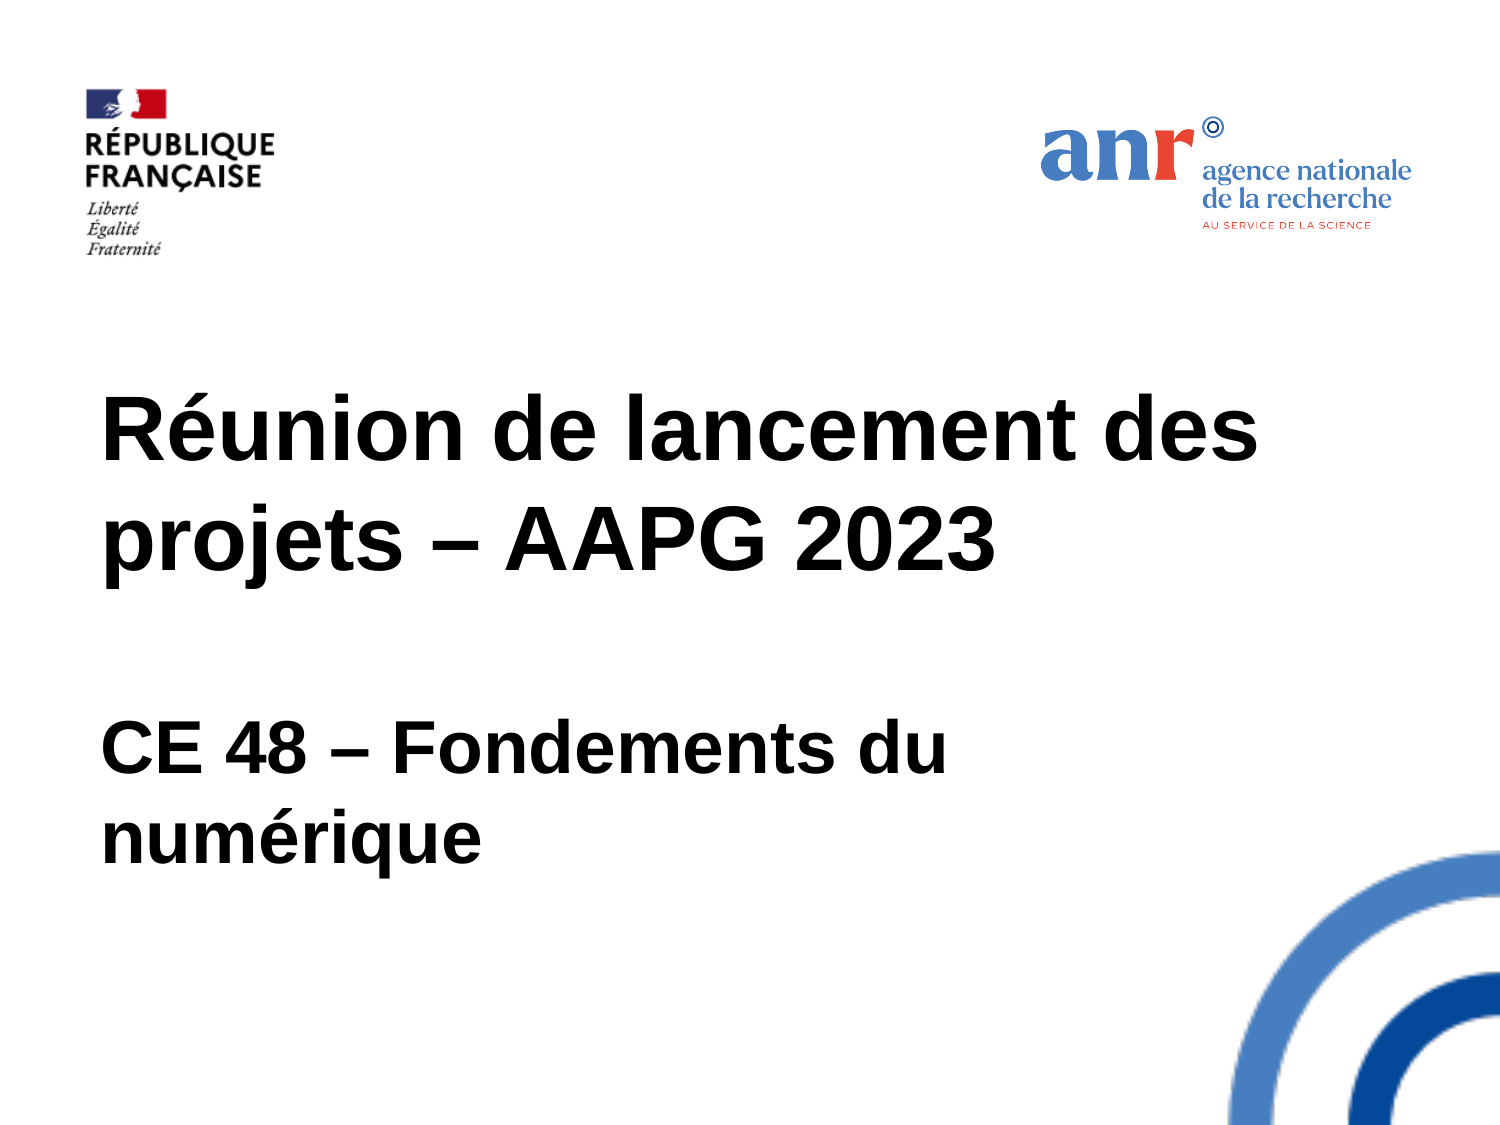

# Réunion de lancement des projets – AAPG 2023 CE 48 – Fondements du numérique